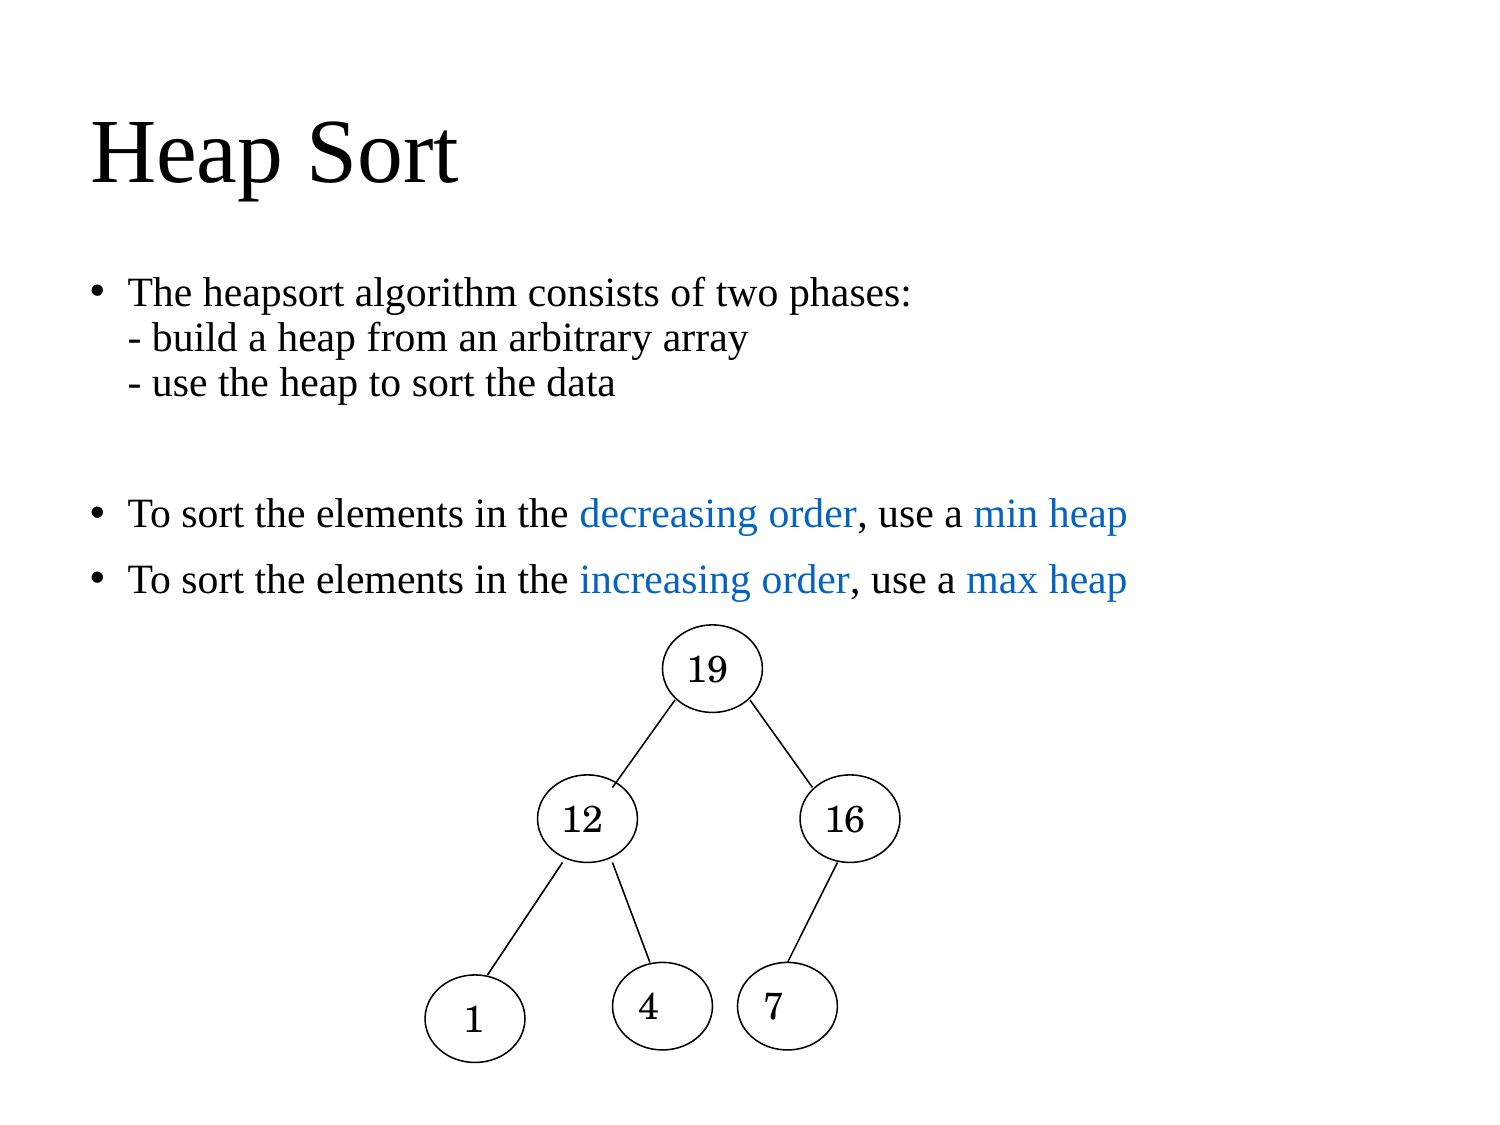

# Heap Sort
The heapsort algorithm consists of two phases:
- build a heap from an arbitrary array
- use the heap to sort the data

To sort the elements in the decreasing order, use a min heap
To sort the elements in the increasing order, use a max heap

19

12
16

4
7
1